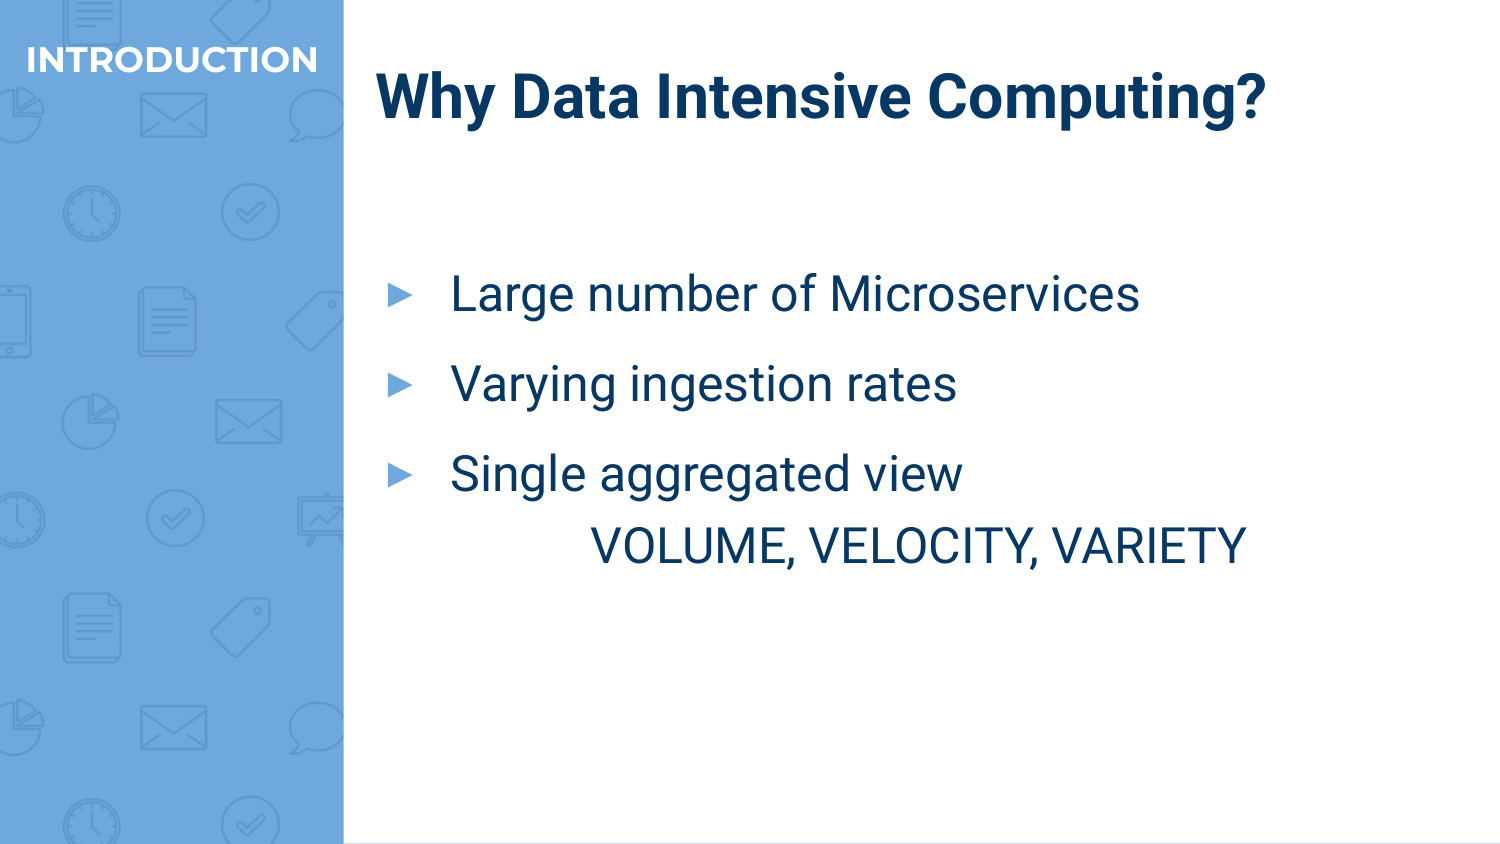

# INTRODUCTION
Why Data Intensive Computing?

Large number of Microservices
Varying ingestion rates
Single aggregated view
VOLUME, VELOCITY, VARIETY